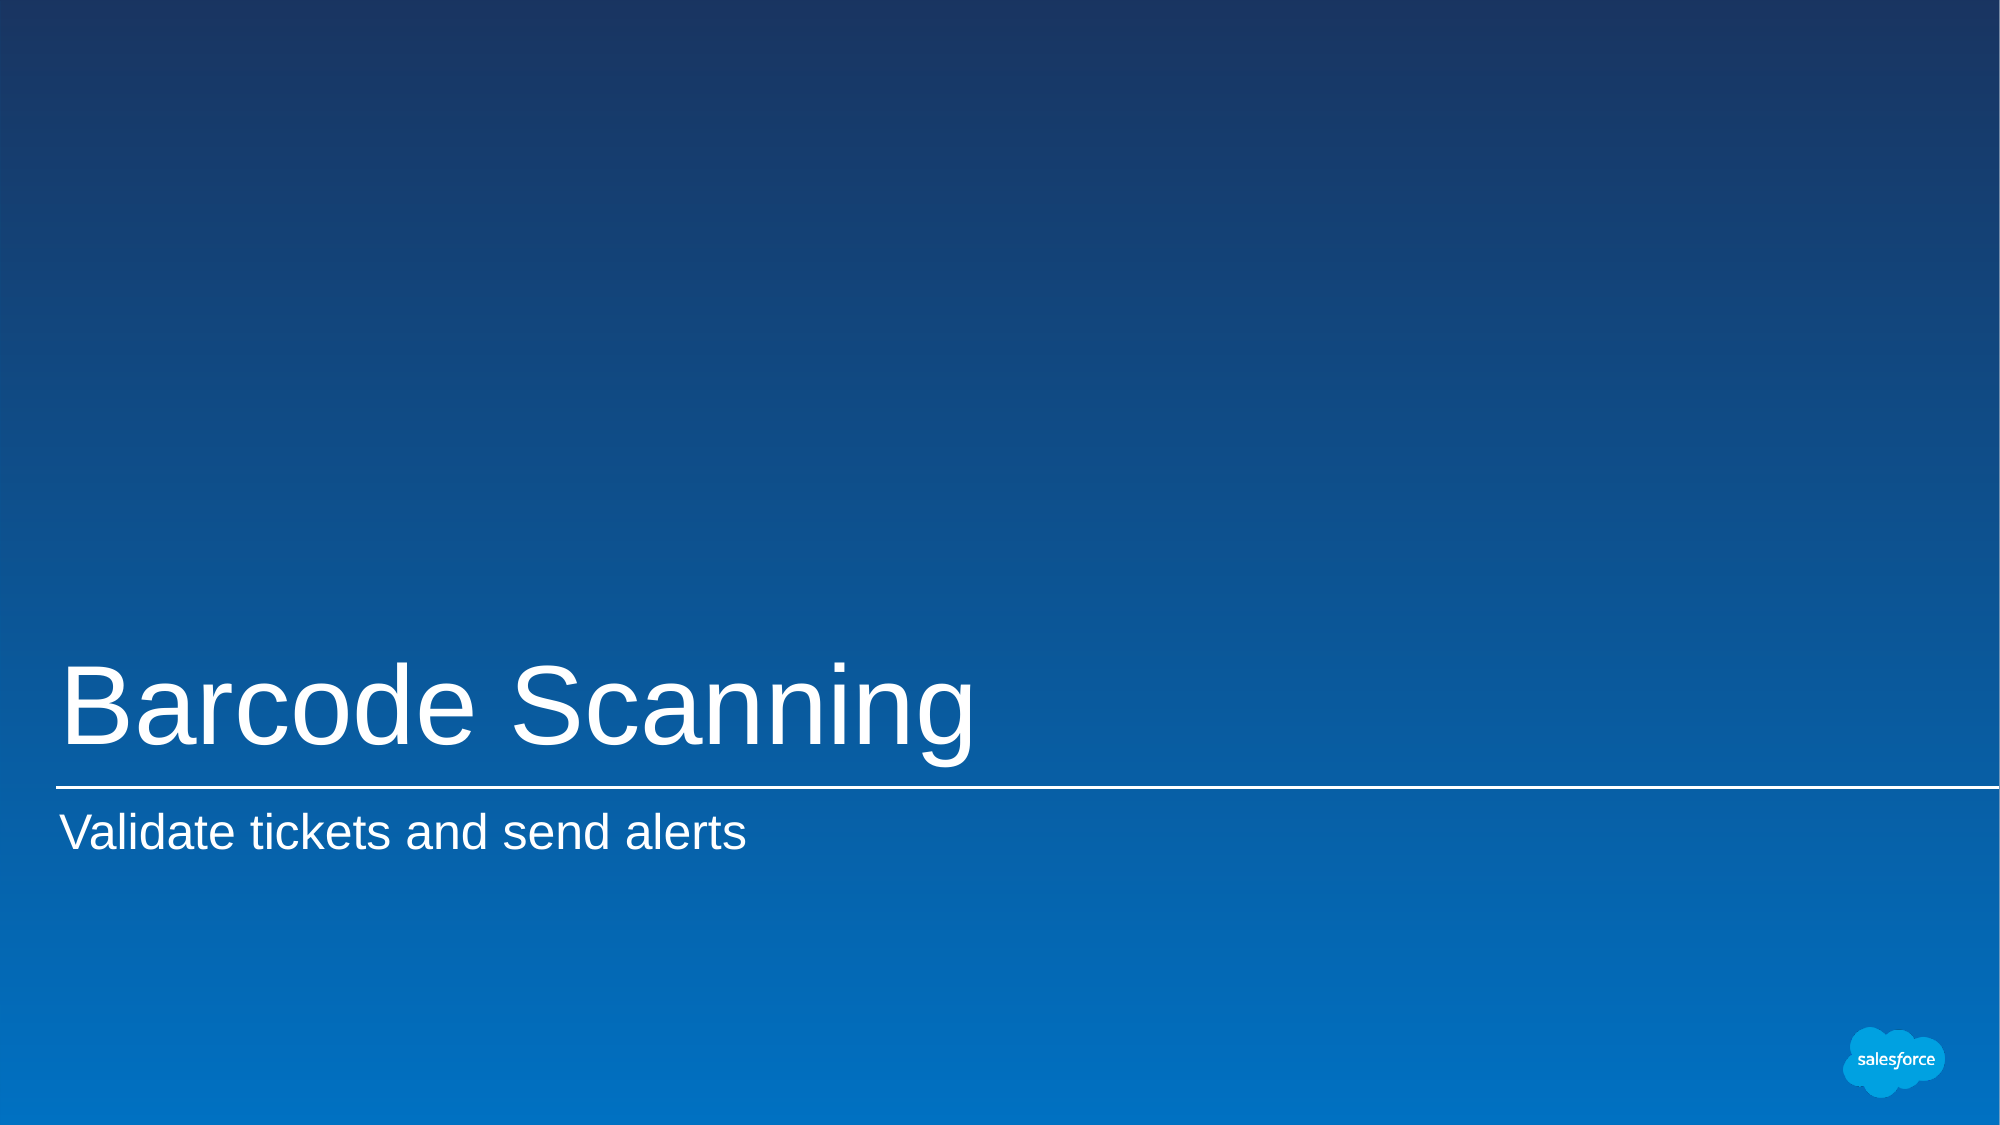

# Barcode Scanning
Validate tickets and send alerts